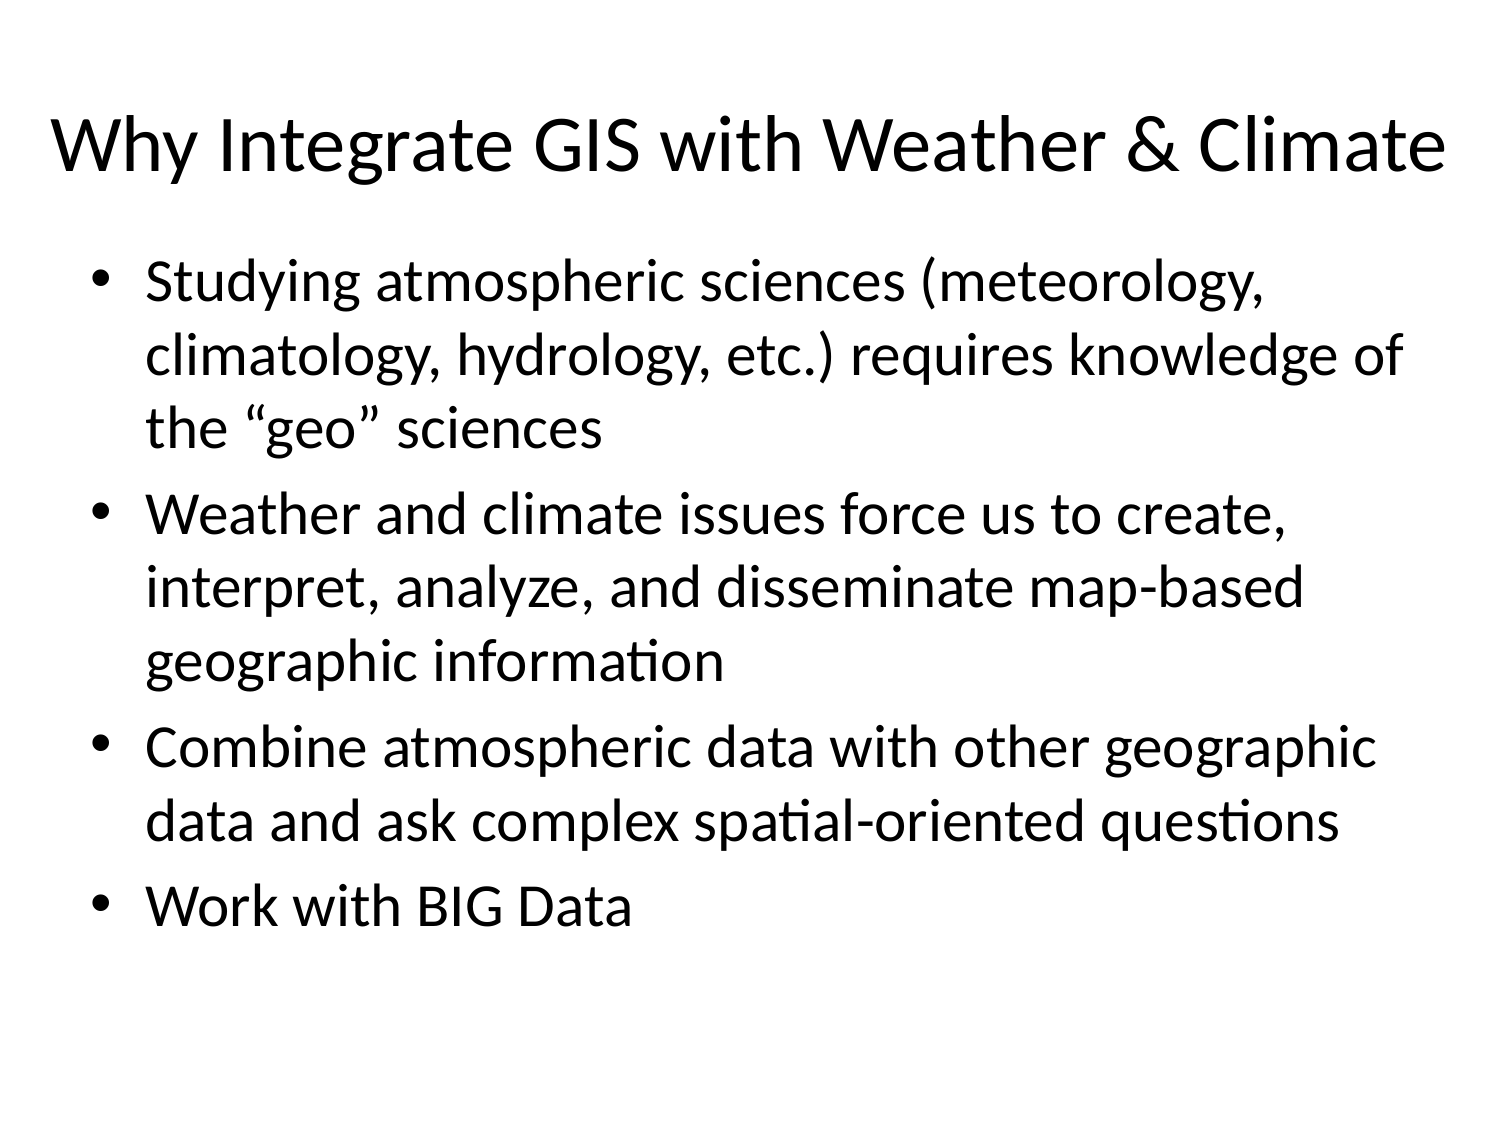

# Why Integrate GIS with Weather & Climate
Studying atmospheric sciences (meteorology, climatology, hydrology, etc.) requires knowledge of the “geo” sciences
Weather and climate issues force us to create, interpret, analyze, and disseminate map-based geographic information
Combine atmospheric data with other geographic data and ask complex spatial-oriented questions
Work with BIG Data